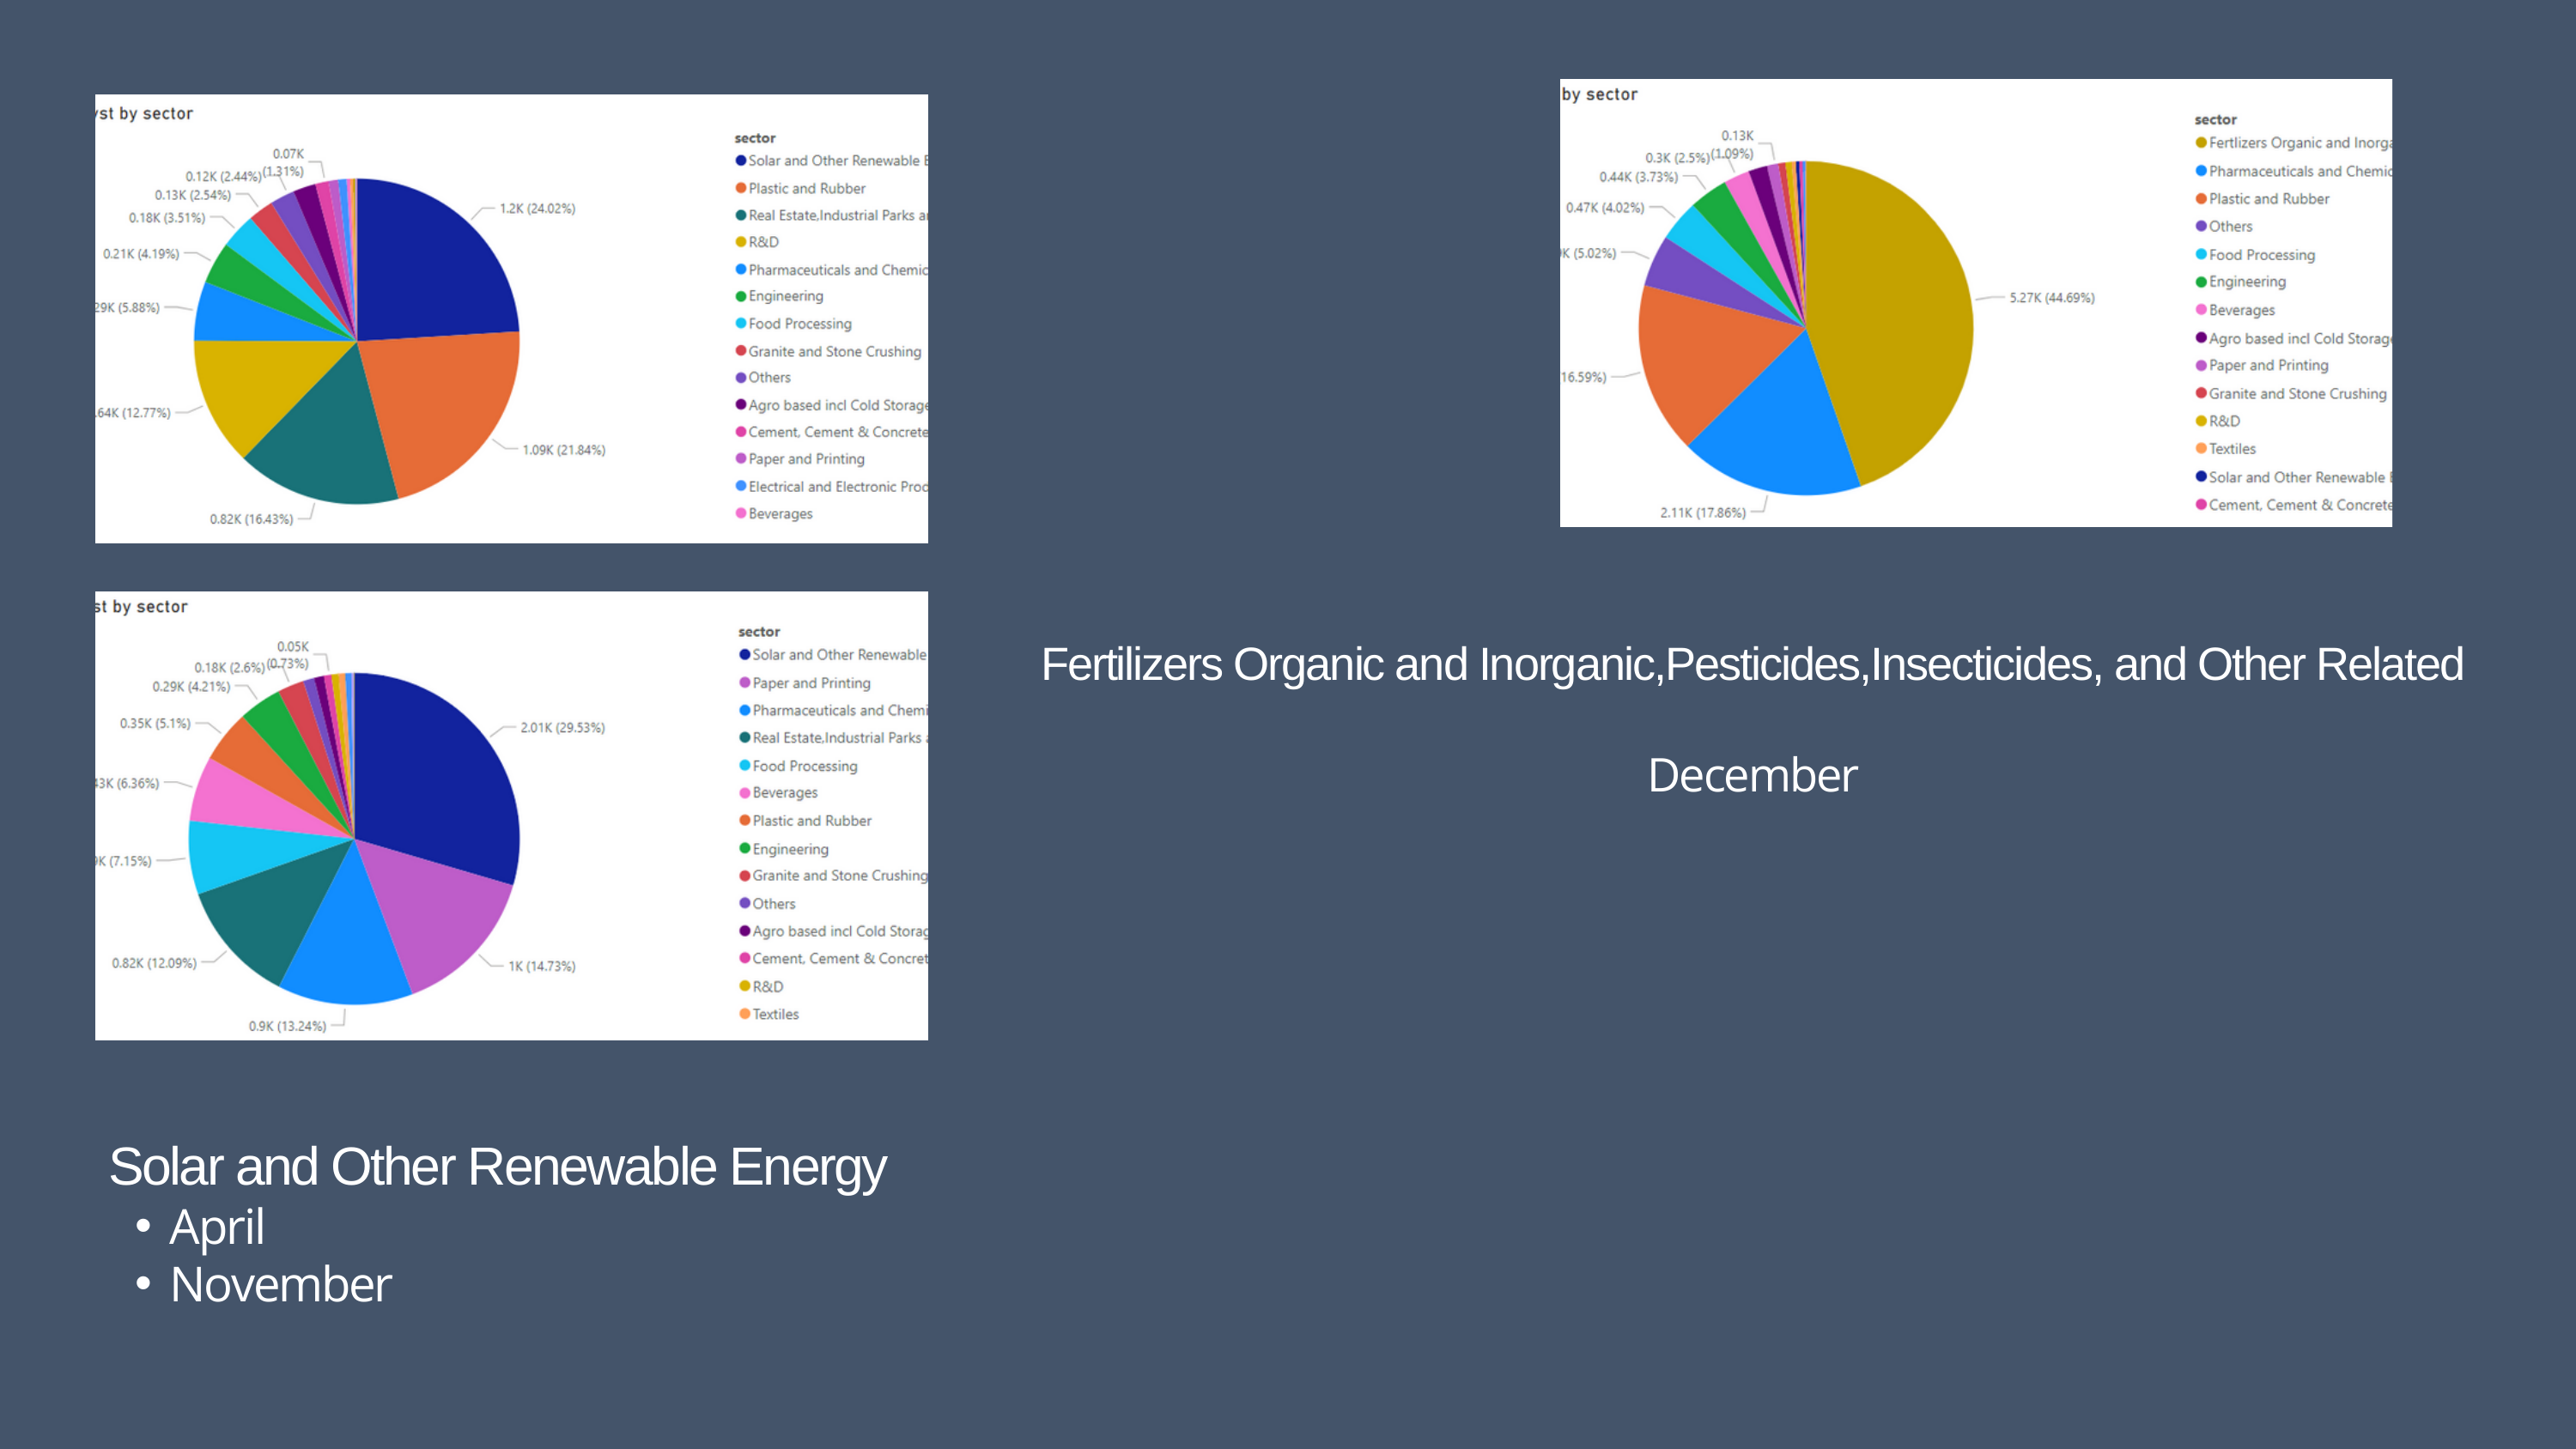

Fertilizers Organic and Inorganic,Pesticides,Insecticides, and Other Related

December
Solar and Other Renewable Energy
April
November